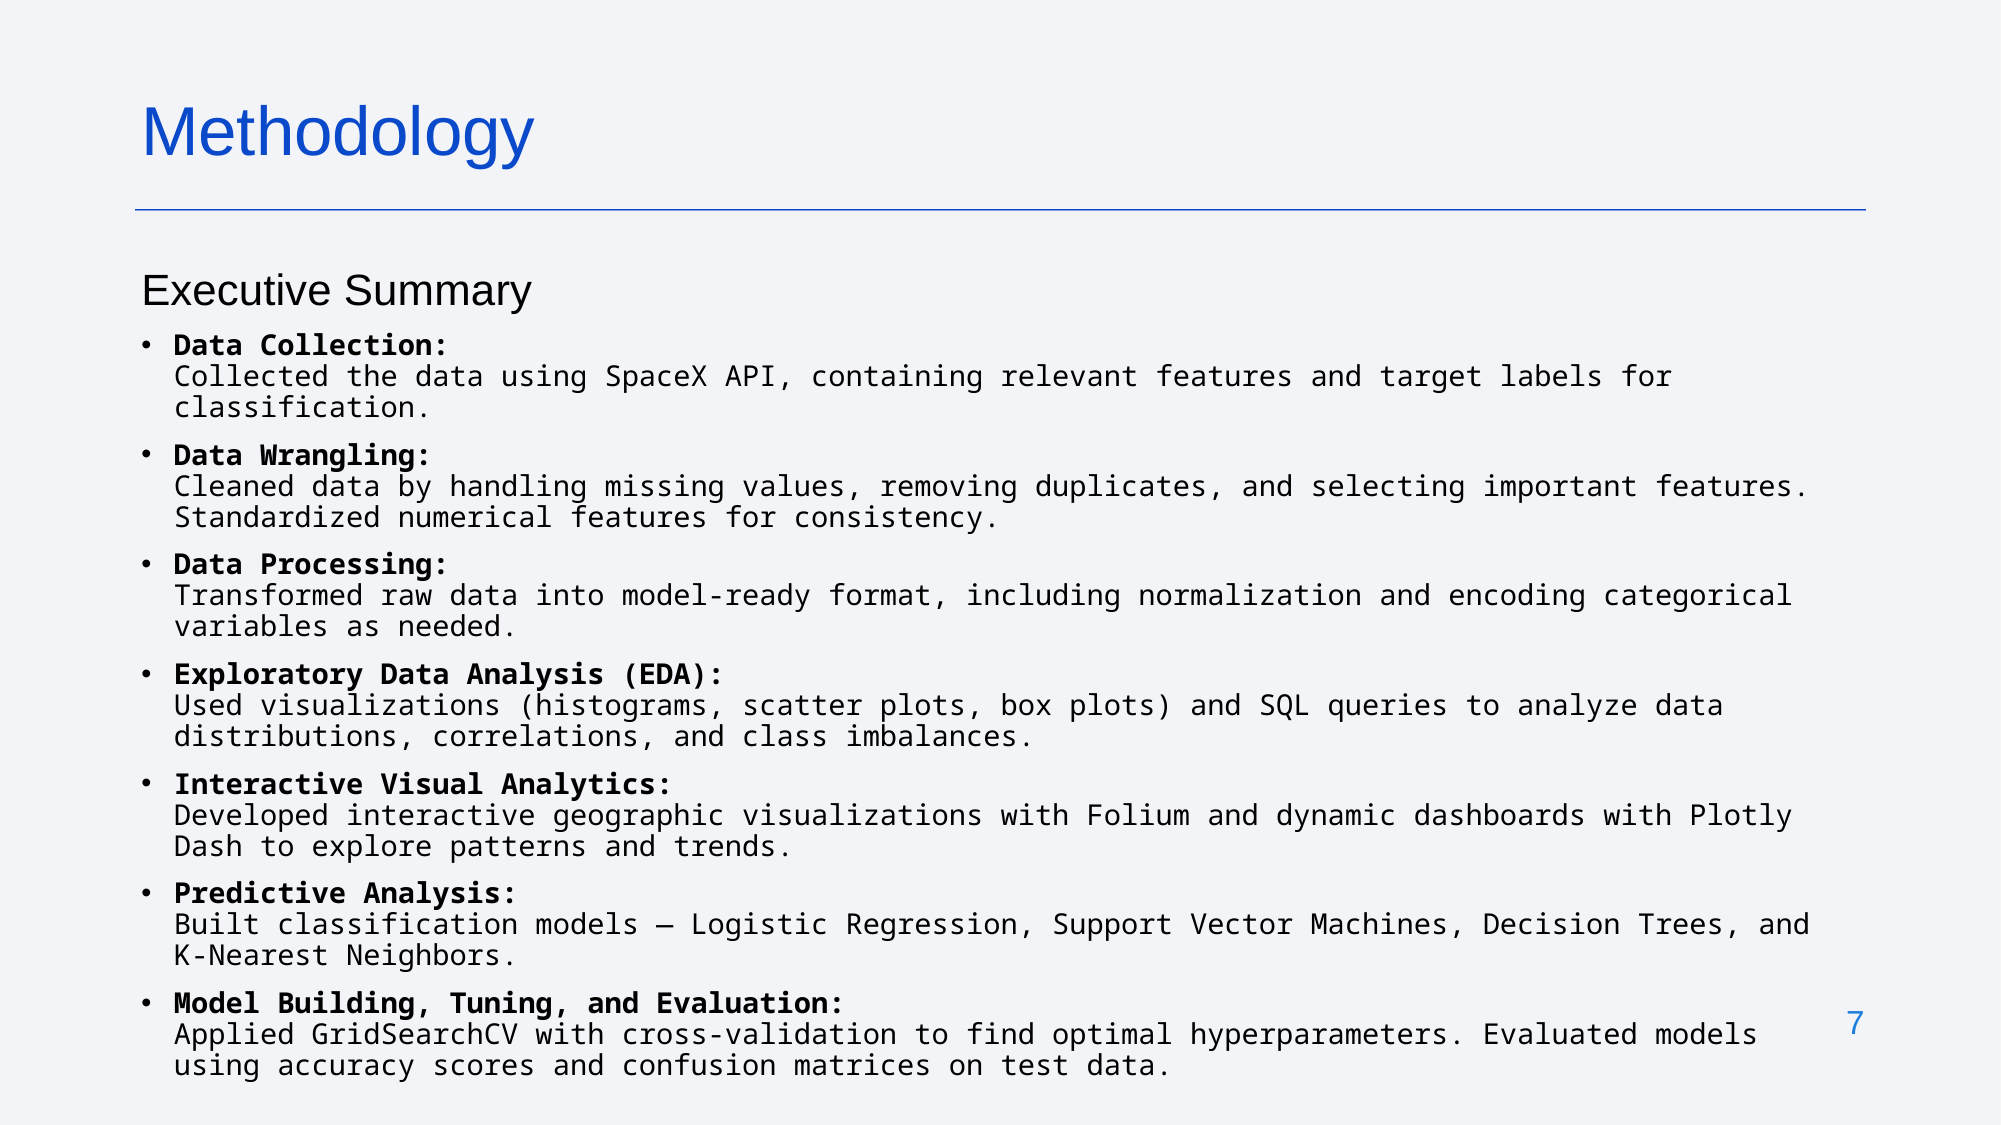

Methodology
Executive Summary
Data Collection:
Collected the data using SpaceX API, containing relevant features and target labels for classification.
Data Wrangling:
Cleaned data by handling missing values, removing duplicates, and selecting important features. Standardized numerical features for consistency.
Data Processing:
Transformed raw data into model-ready format, including normalization and encoding categorical variables as needed.
Exploratory Data Analysis (EDA):
Used visualizations (histograms, scatter plots, box plots) and SQL queries to analyze data distributions, correlations, and class imbalances.
Interactive Visual Analytics:
Developed interactive geographic visualizations with Folium and dynamic dashboards with Plotly Dash to explore patterns and trends.
Predictive Analysis:
Built classification models — Logistic Regression, Support Vector Machines, Decision Trees, and K-Nearest Neighbors.
Model Building, Tuning, and Evaluation:
Applied GridSearchCV with cross-validation to find optimal hyperparameters. Evaluated models using accuracy scores and confusion matrices on test data.

7